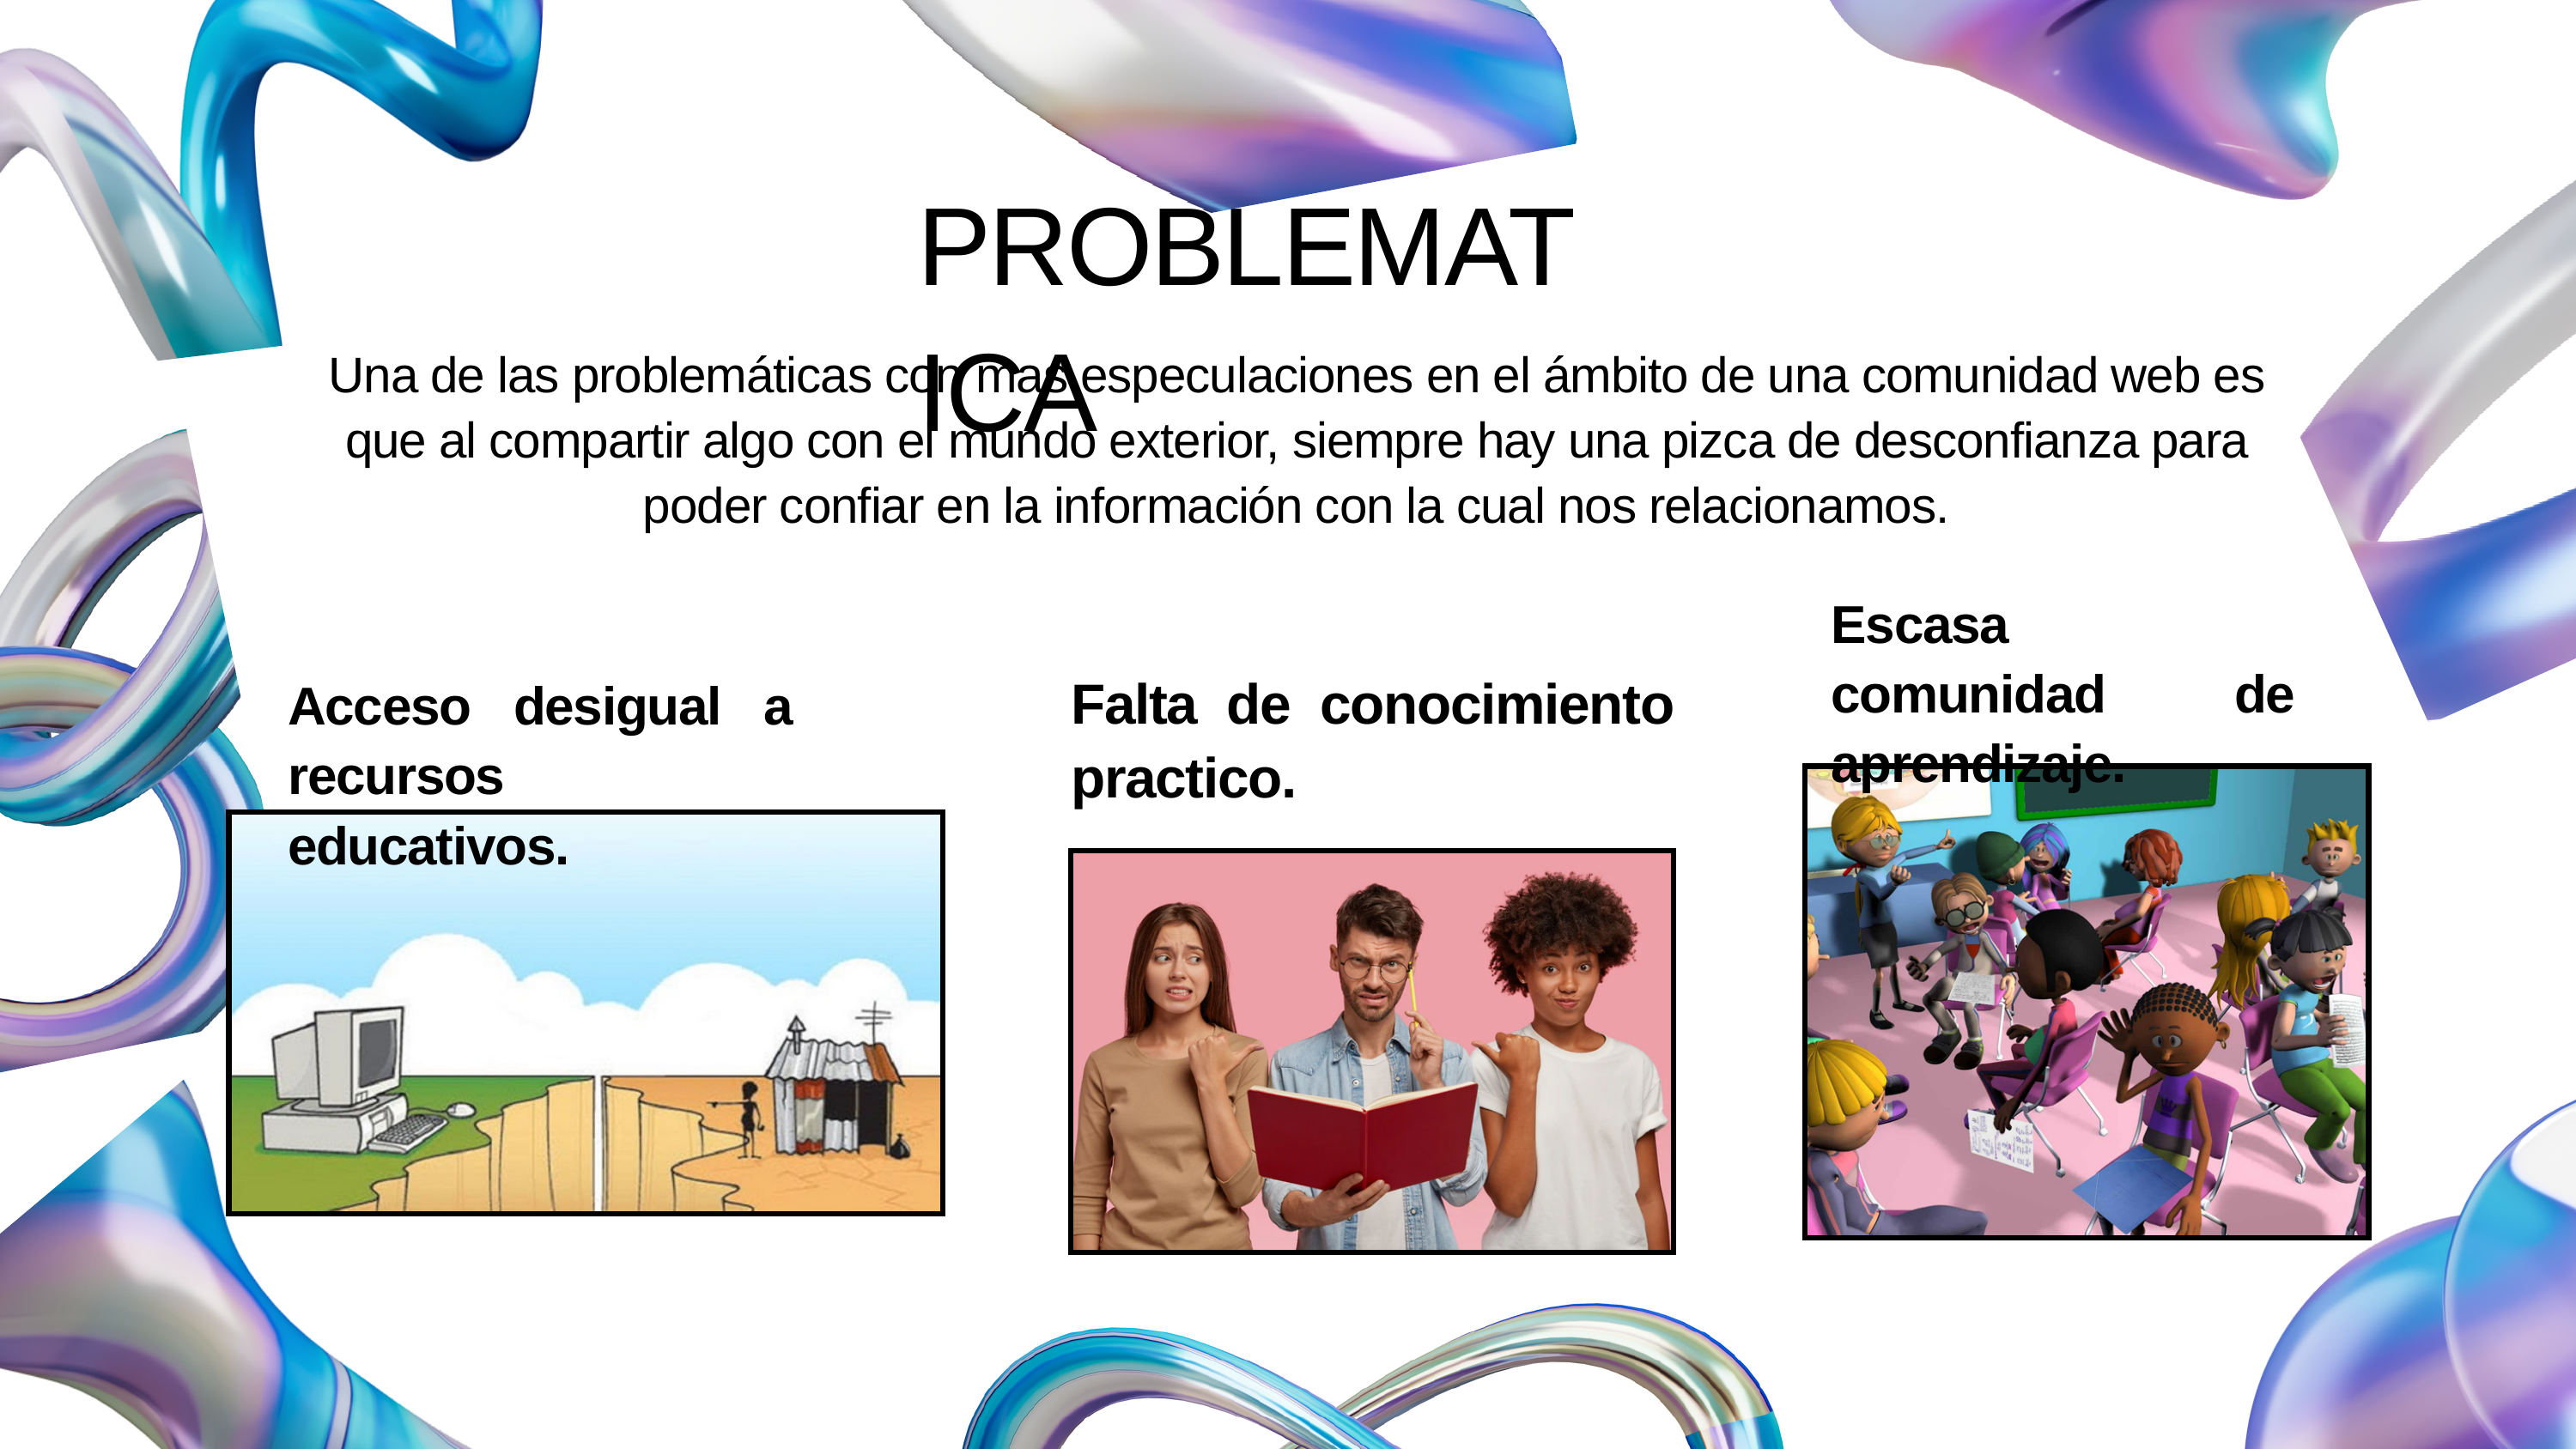

PROBLEMATICA
Una de las problemáticas con mas especulaciones en el ámbito de una comunidad web es que al compartir algo con el mundo exterior, siempre hay una pizca de desconfianza para poder confiar en la información con la cual nos relacionamos.

Escasa comunidad de aprendizaje.

Falta de conocimiento practico.

Acceso desigual a recursos educativos.